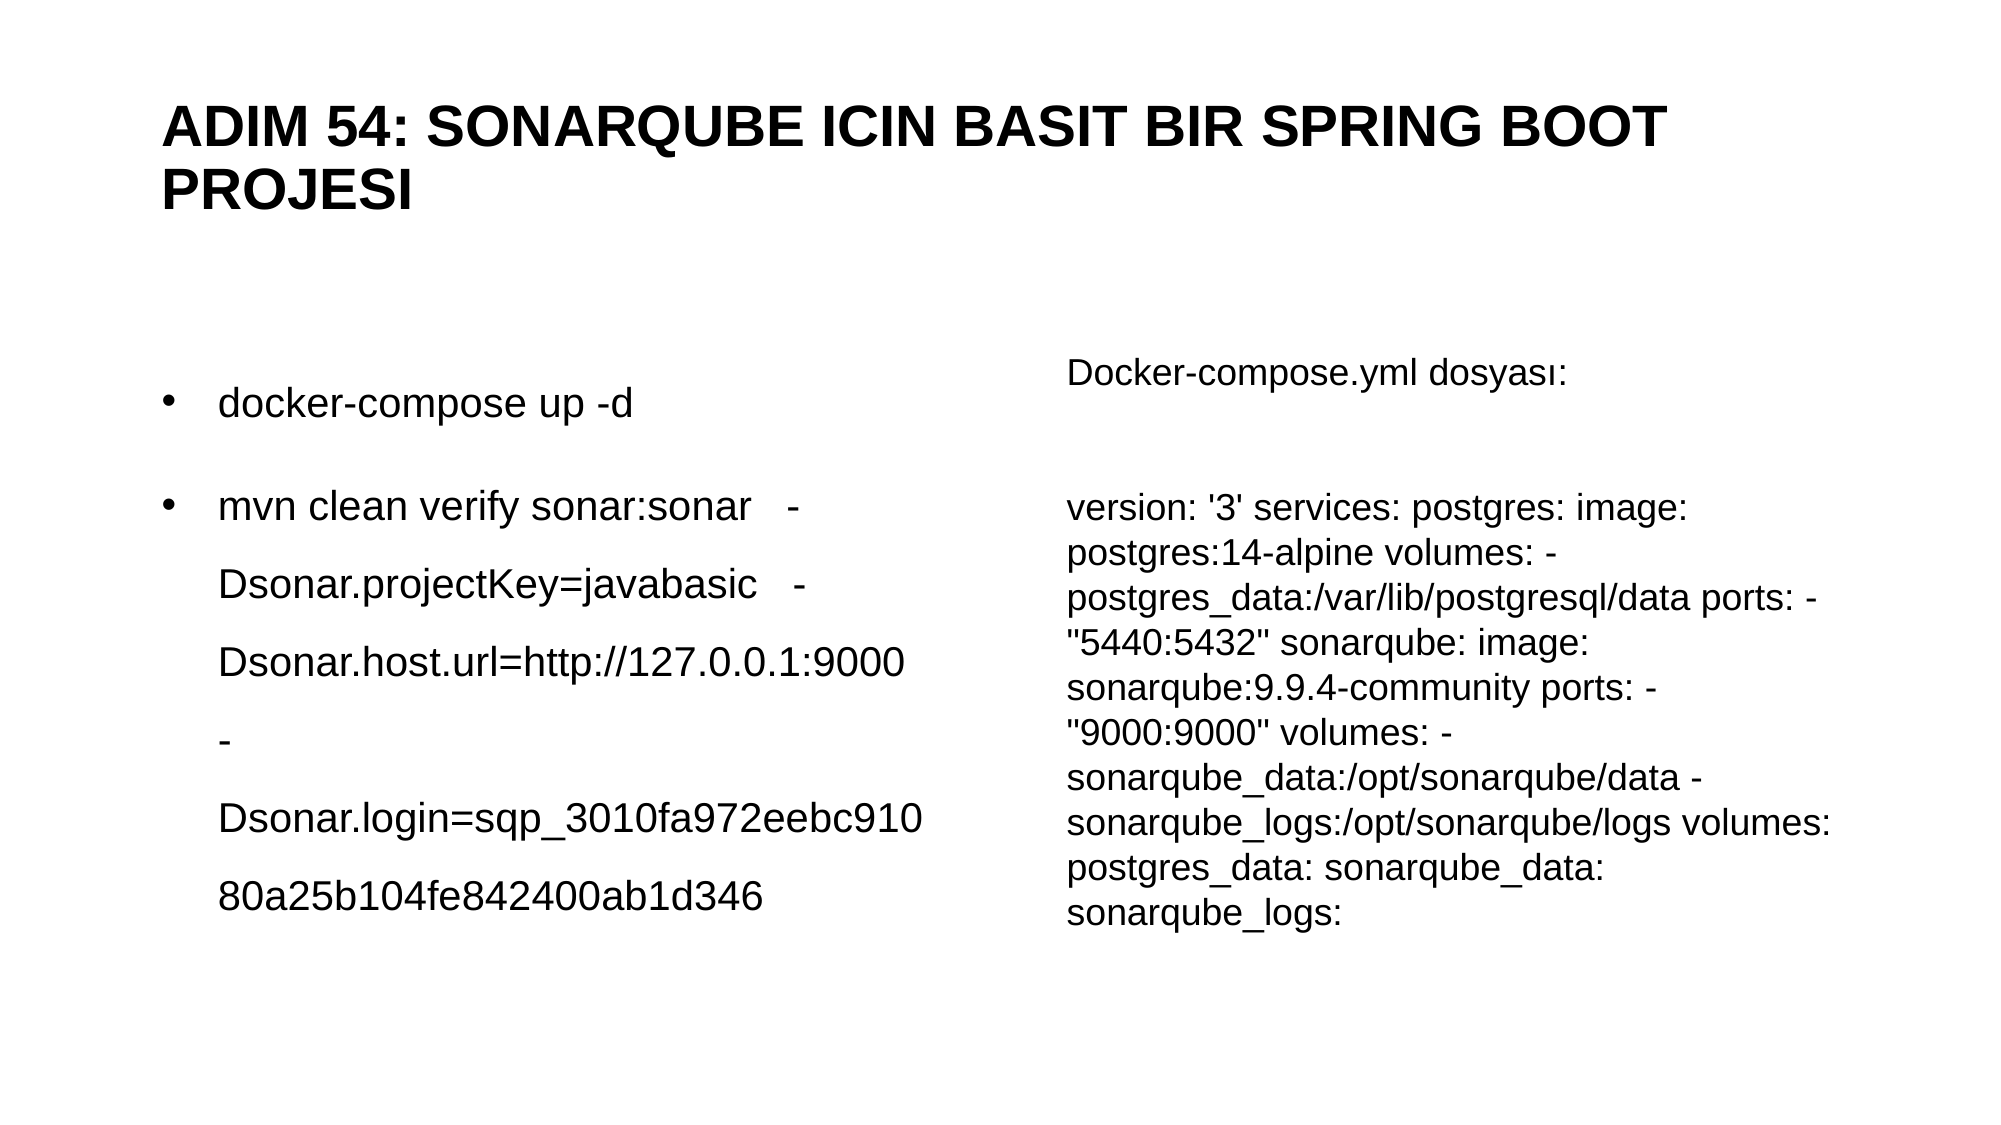

# ADIM 54: sonarqube ıcın basıt bır sprıng boot projesı
docker-compose up -d
mvn clean verify sonar:sonar   -Dsonar.projectKey=javabasic   -Dsonar.host.url=http://127.0.0.1:9000   -Dsonar.login=sqp_3010fa972eebc91080a25b104fe842400ab1d346
Docker-compose.yml dosyası:

version: '3' services: postgres: image: postgres:14-alpine volumes: - postgres_data:/var/lib/postgresql/data ports: - "5440:5432" sonarqube: image: sonarqube:9.9.4-community ports: - "9000:9000" volumes: - sonarqube_data:/opt/sonarqube/data - sonarqube_logs:/opt/sonarqube/logs volumes: postgres_data: sonarqube_data: sonarqube_logs: